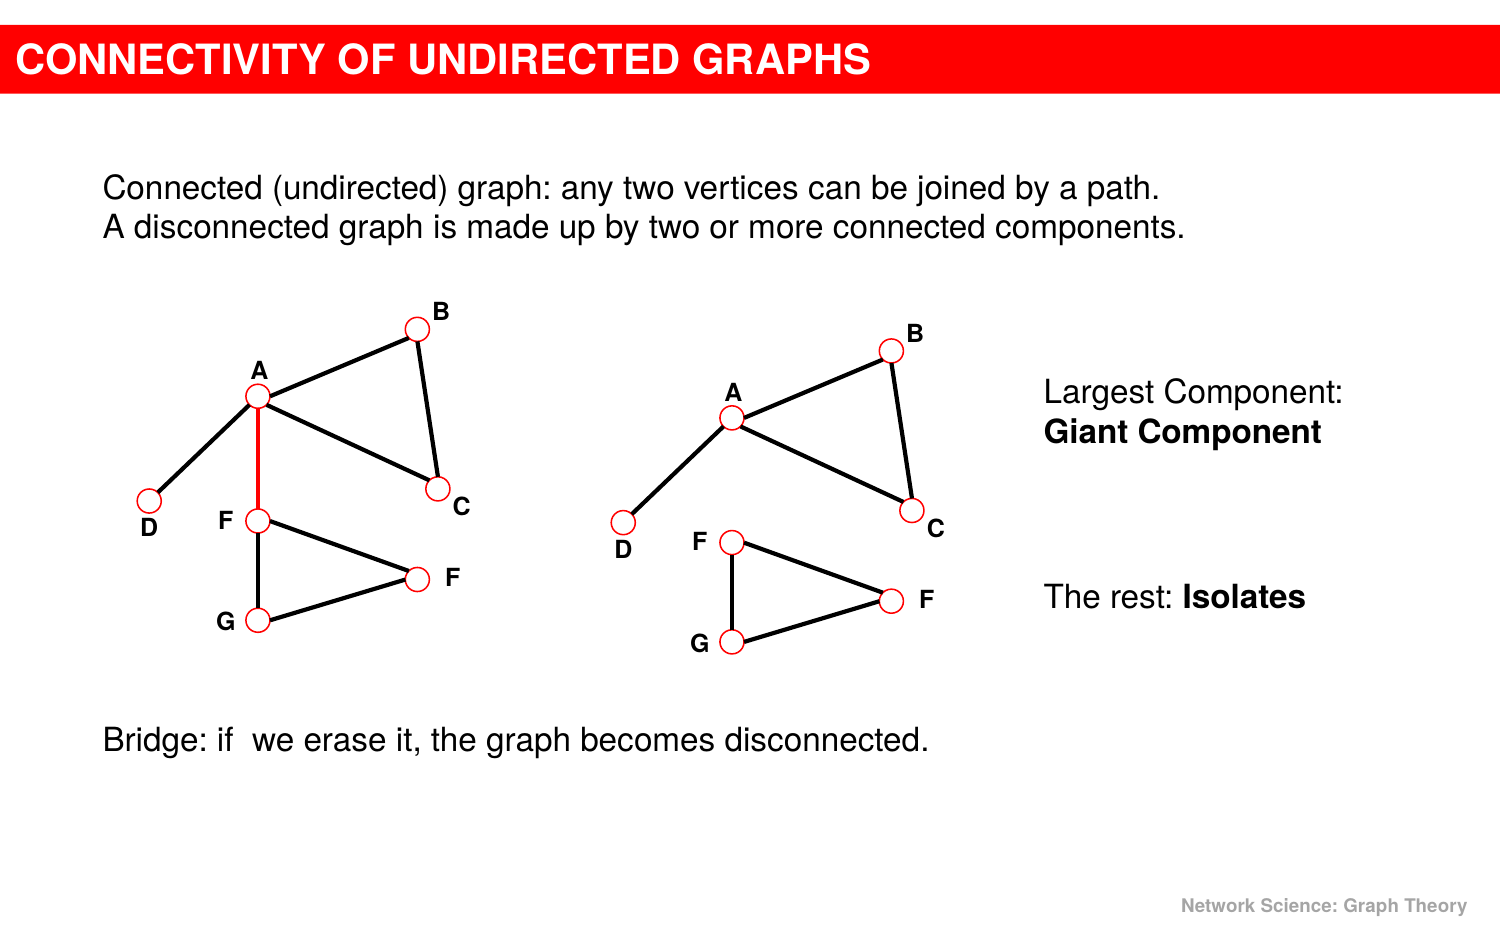

CONNECTIVITY OF UNDIRECTED GRAPHS
Connected (undirected) graph: any two vertices can be joined by a path.
A disconnected graph is made up by two or more connected components.
B

B

A

Largest Component:
Giant Component
A

C

F

D
C
F

D
F

The rest: Isolates
F

G

G

Bridge: if  we erase it, the graph becomes disconnected.
Network Science: Graph Theory